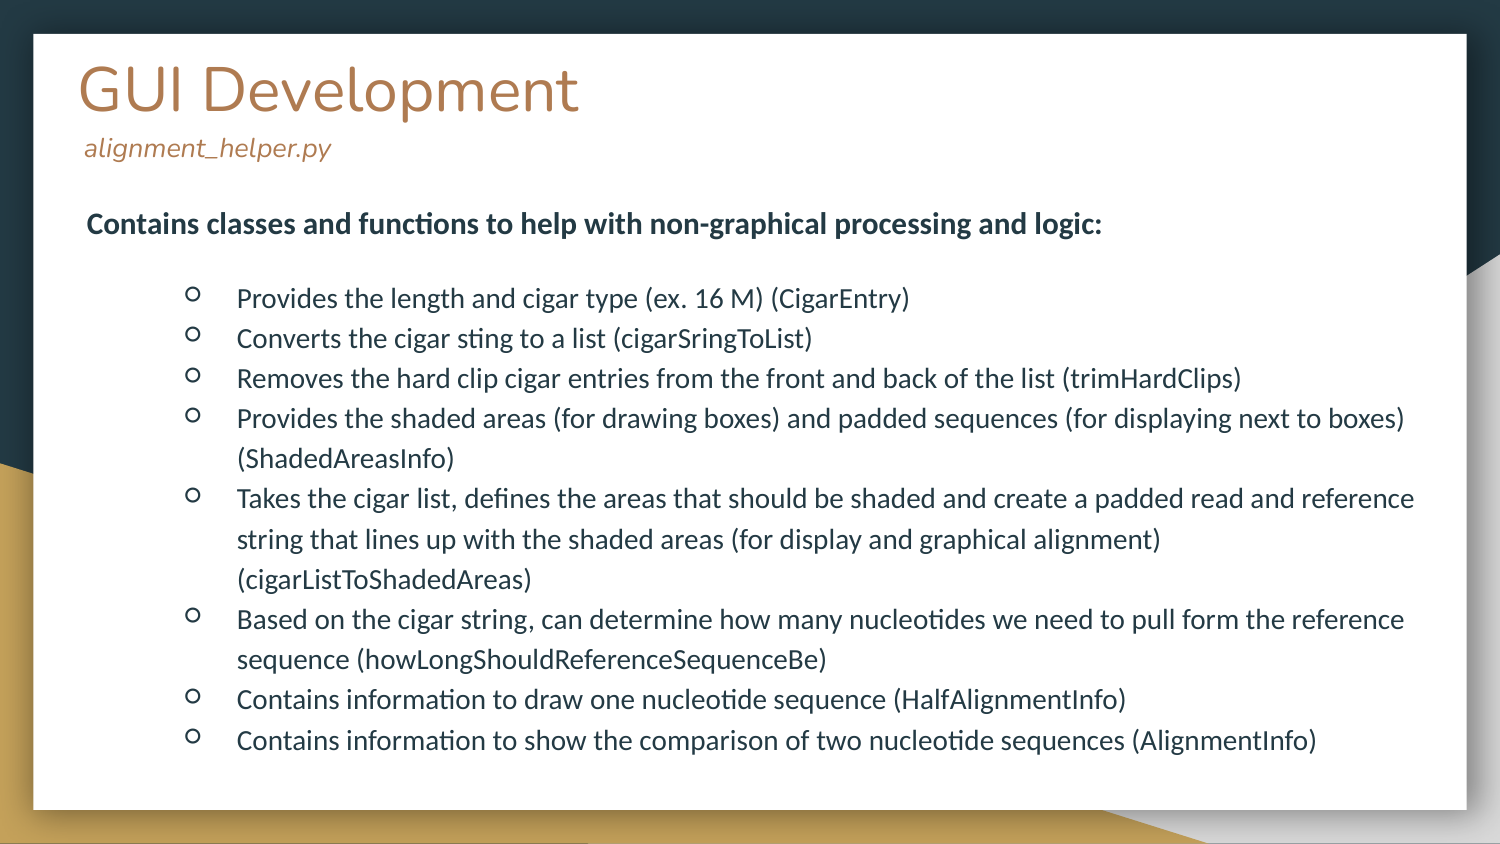

# GUI Development
alignment_helper.py
Contains classes and functions to help with non-graphical processing and logic:
Provides the length and cigar type (ex. 16 M) (CigarEntry)
Converts the cigar sting to a list (cigarSringToList)
Removes the hard clip cigar entries from the front and back of the list (trimHardClips)
Provides the shaded areas (for drawing boxes) and padded sequences (for displaying next to boxes) (ShadedAreasInfo)
Takes the cigar list, defines the areas that should be shaded and create a padded read and reference string that lines up with the shaded areas (for display and graphical alignment) (cigarListToShadedAreas)
Based on the cigar string, can determine how many nucleotides we need to pull form the reference sequence (howLongShouldReferenceSequenceBe)
Contains information to draw one nucleotide sequence (HalfAlignmentInfo)
Contains information to show the comparison of two nucleotide sequences (AlignmentInfo)